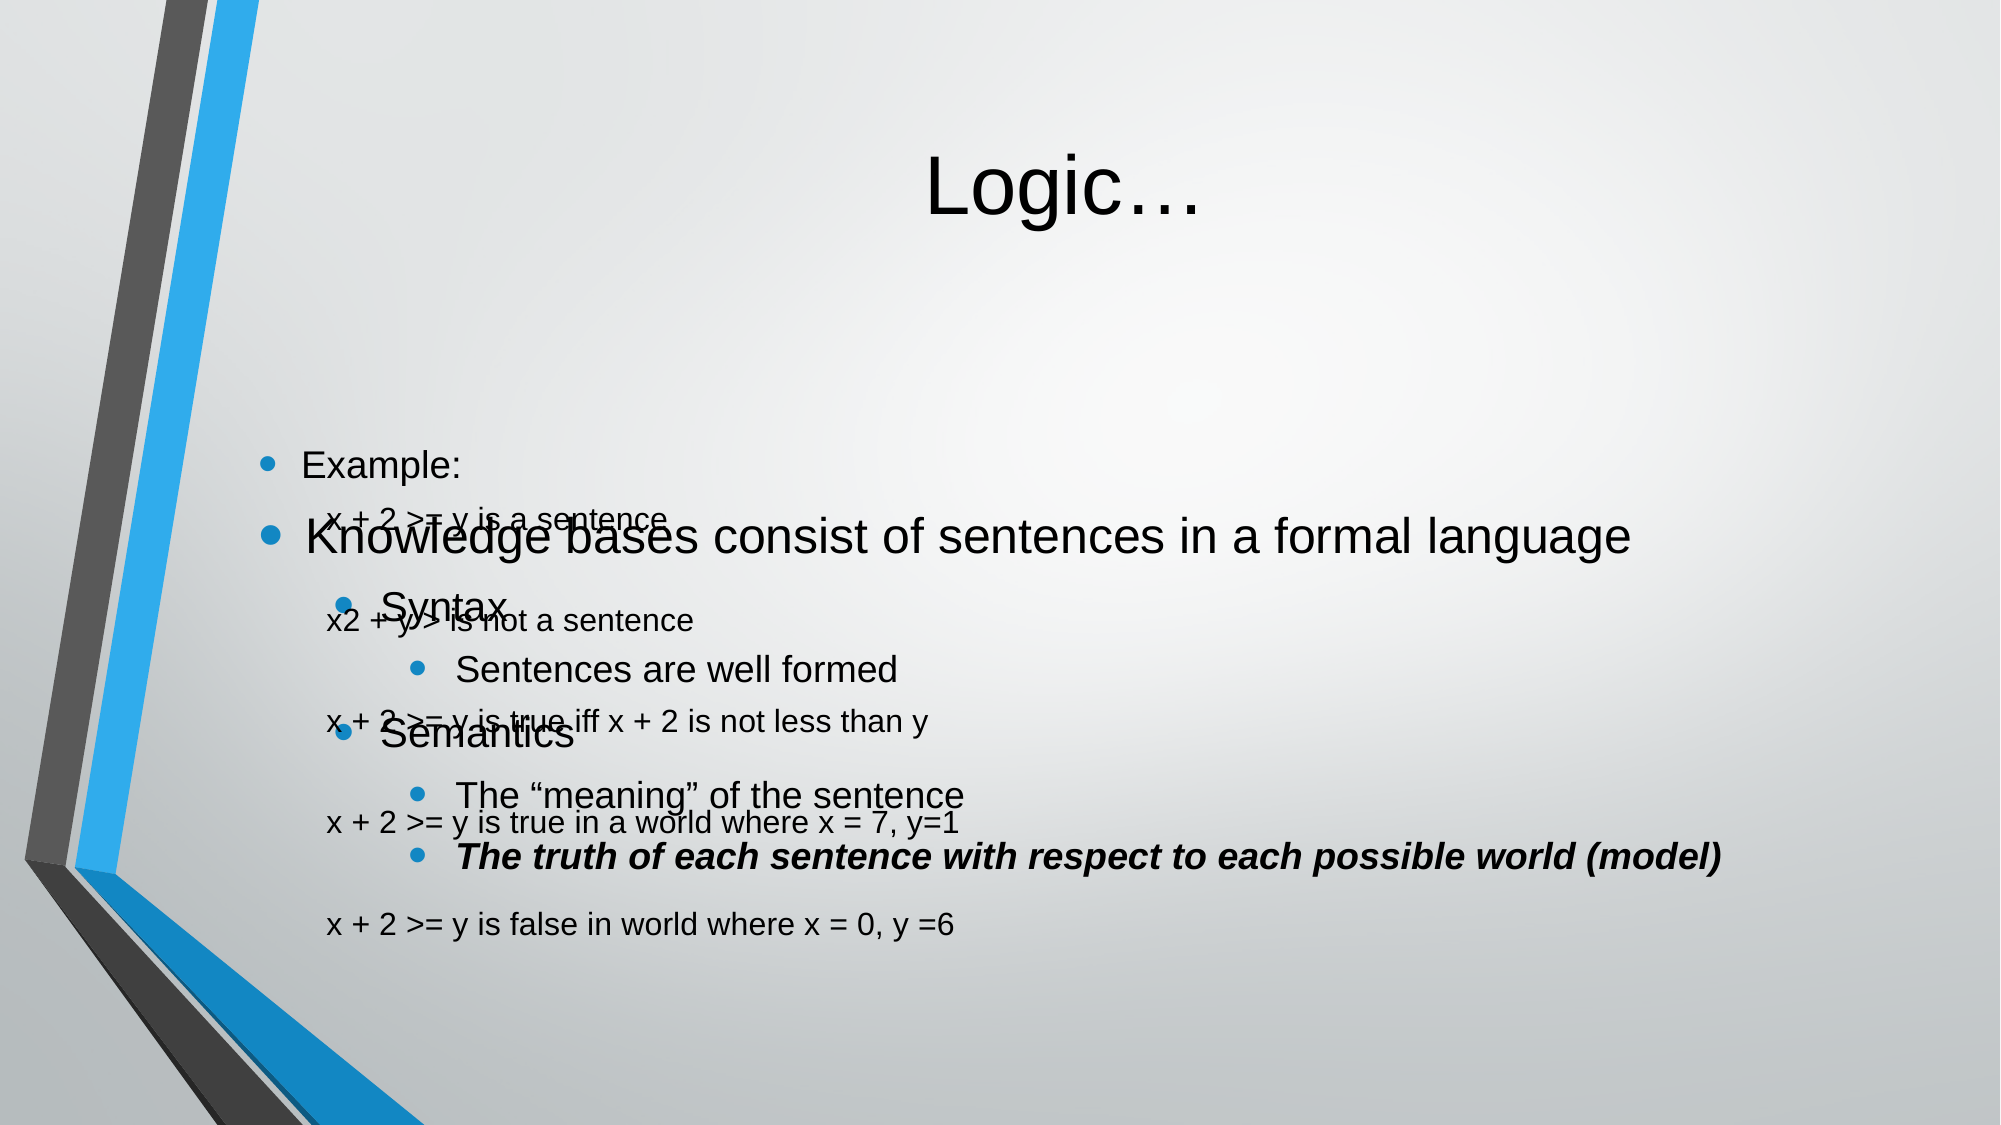

# Logic…
Knowledge bases consist of sentences in a formal language
Syntax
Sentences are well formed
Semantics
The “meaning” of the sentence
The truth of each sentence with respect to each possible world (model)
Example:
x + 2 >= y is a sentence

x2 + y > is not a sentence

x + 2 >= y is true iff x + 2 is not less than y

x + 2 >= y is true in a world where x = 7, y=1

x + 2 >= y is false in world where x = 0, y =6